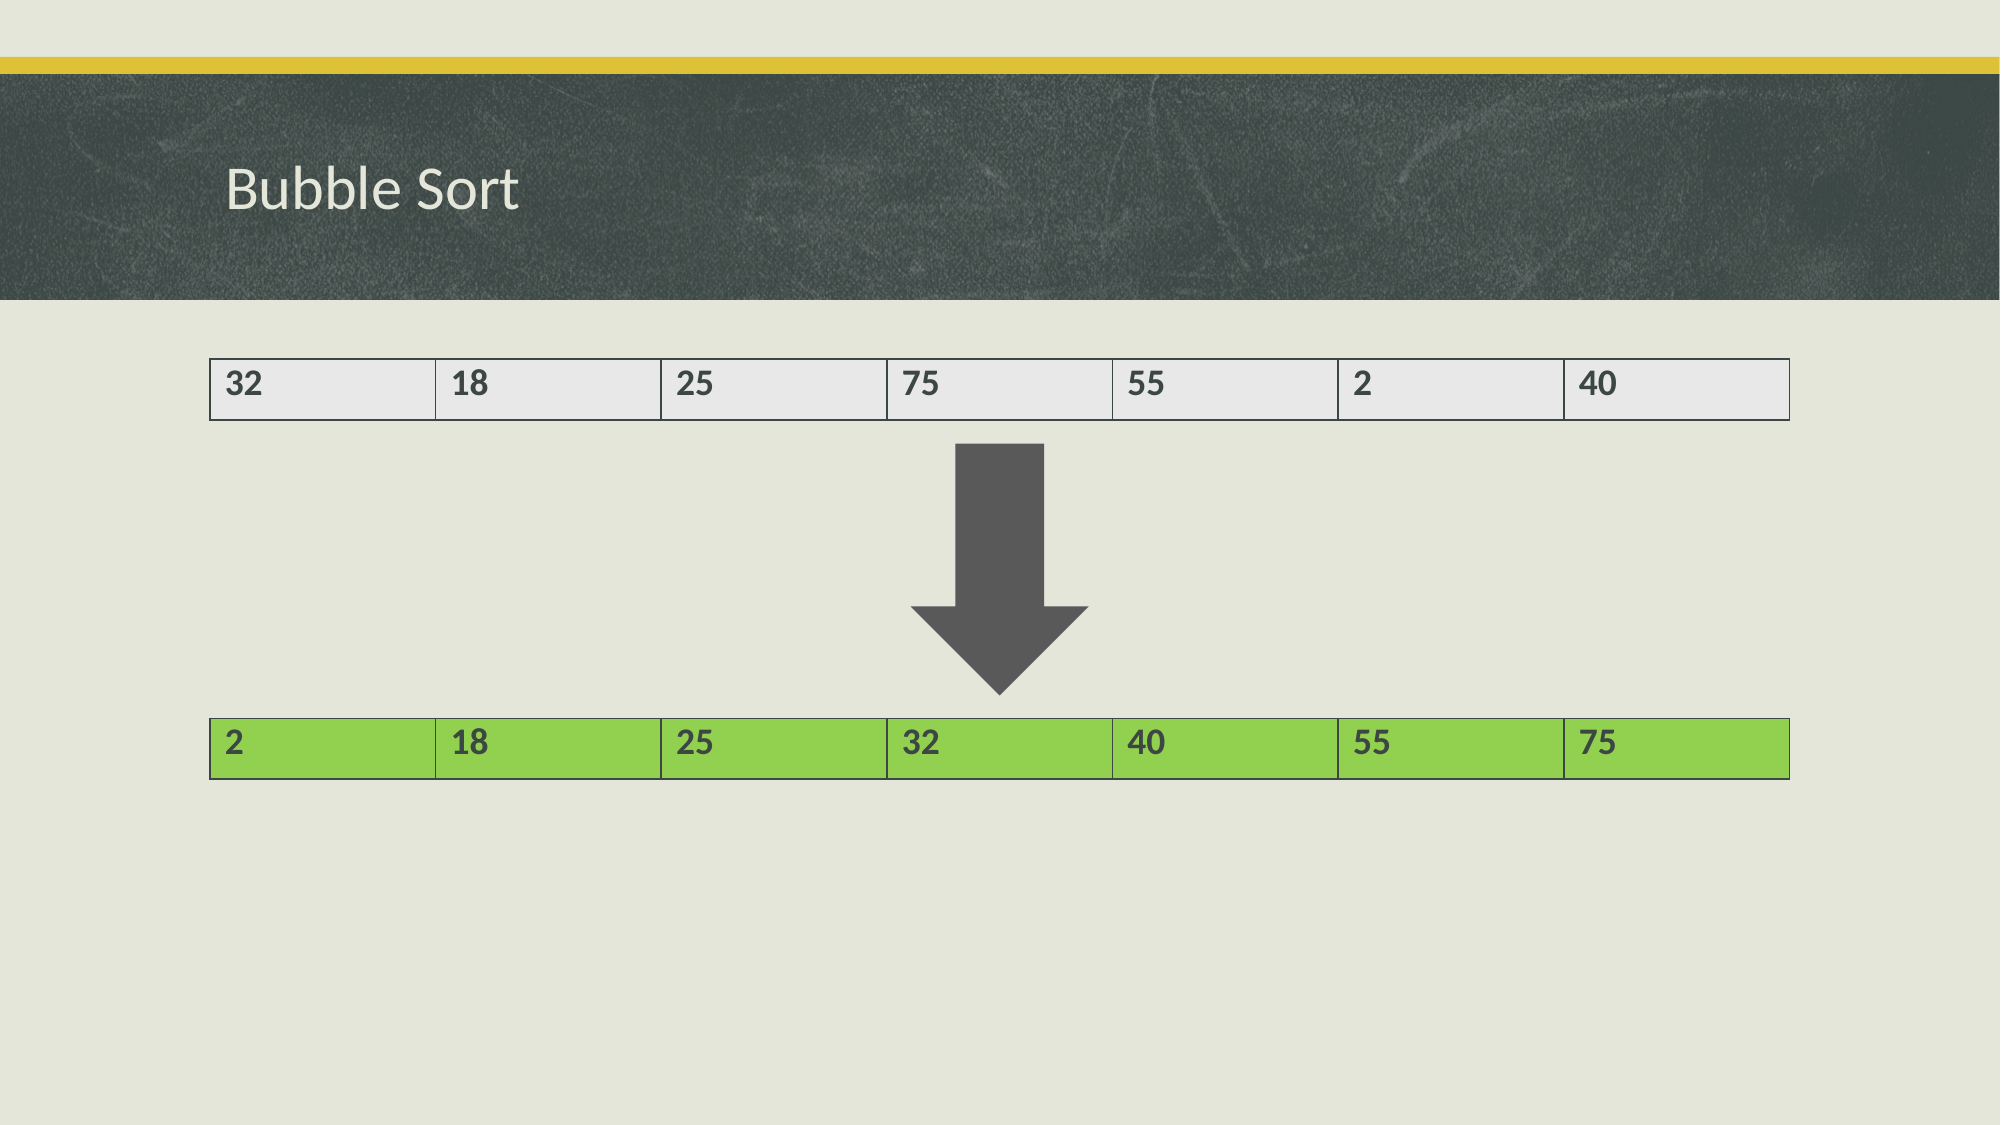

# Bubble Sort
| 32 | 18 | 25 | 75 | 55 | 2 | 40 |
| --- | --- | --- | --- | --- | --- | --- |

| 2 | 18 | 25 | 32 | 40 | 55 | 75 |
| --- | --- | --- | --- | --- | --- | --- |